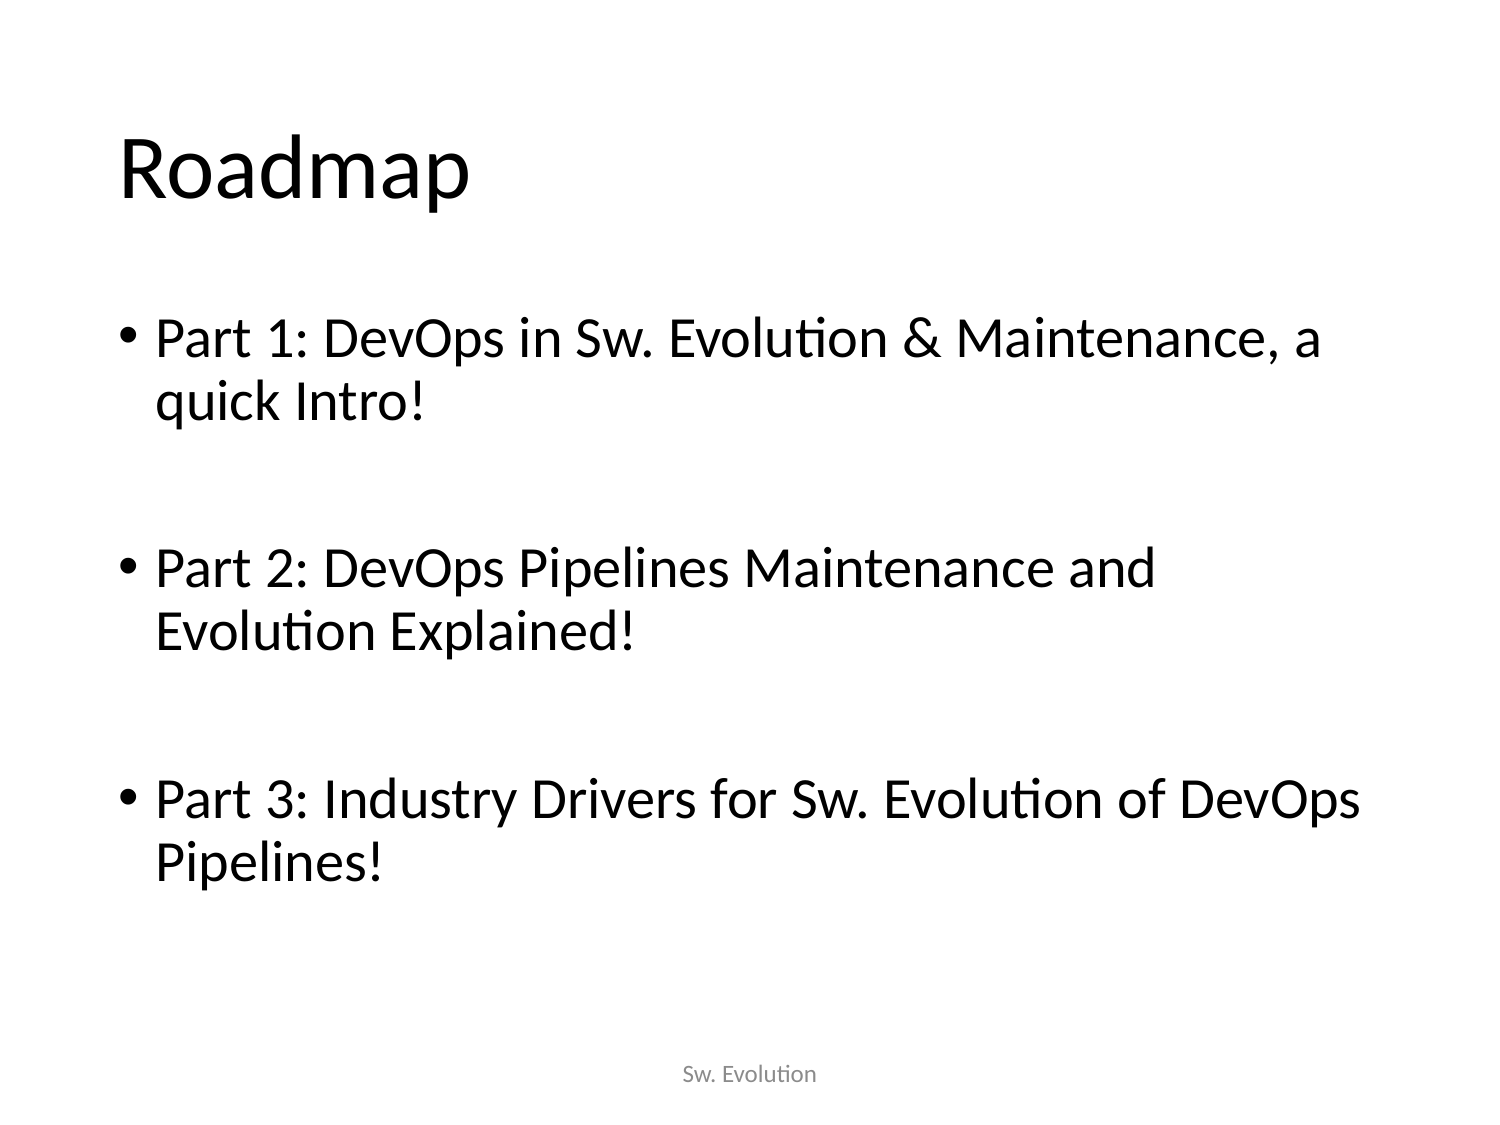

# Roadmap
Part 1: DevOps in Sw. Evolution & Maintenance, a quick Intro!

Part 2: DevOps Pipelines Maintenance and Evolution Explained!

Part 3: Industry Drivers for Sw. Evolution of DevOps Pipelines!
Sw. Evolution